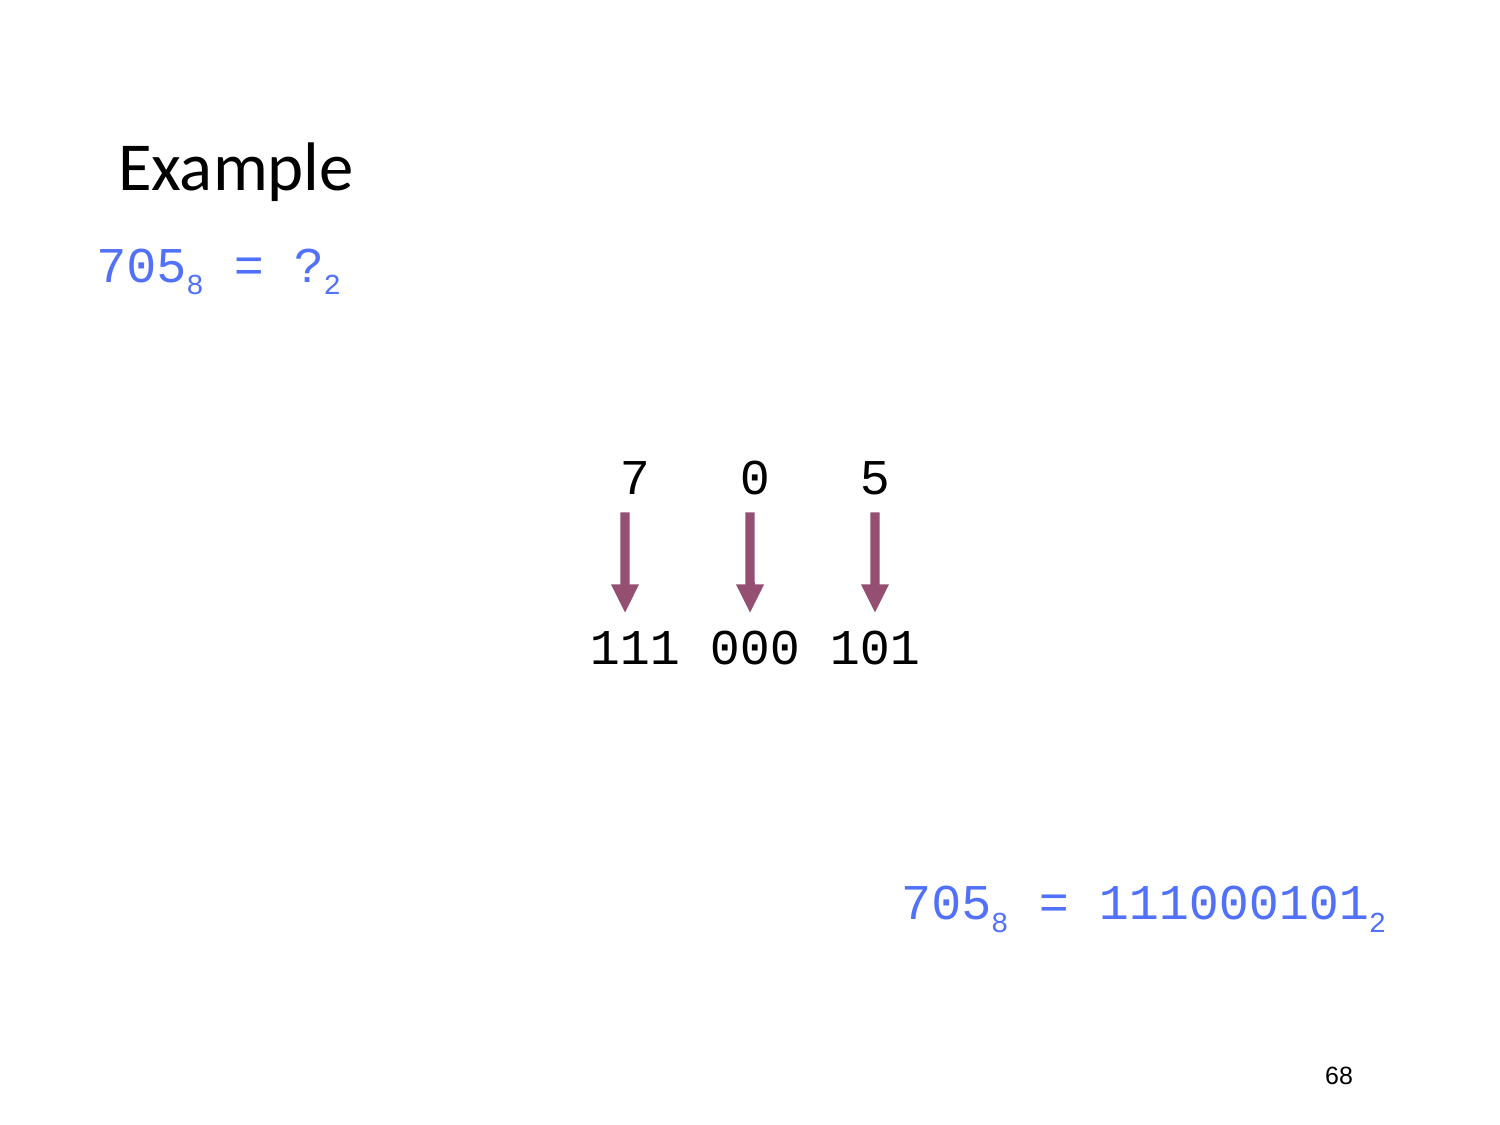

# Example
7058 = ?2
 7   0   5

111 000 101

7058 = 1110001012